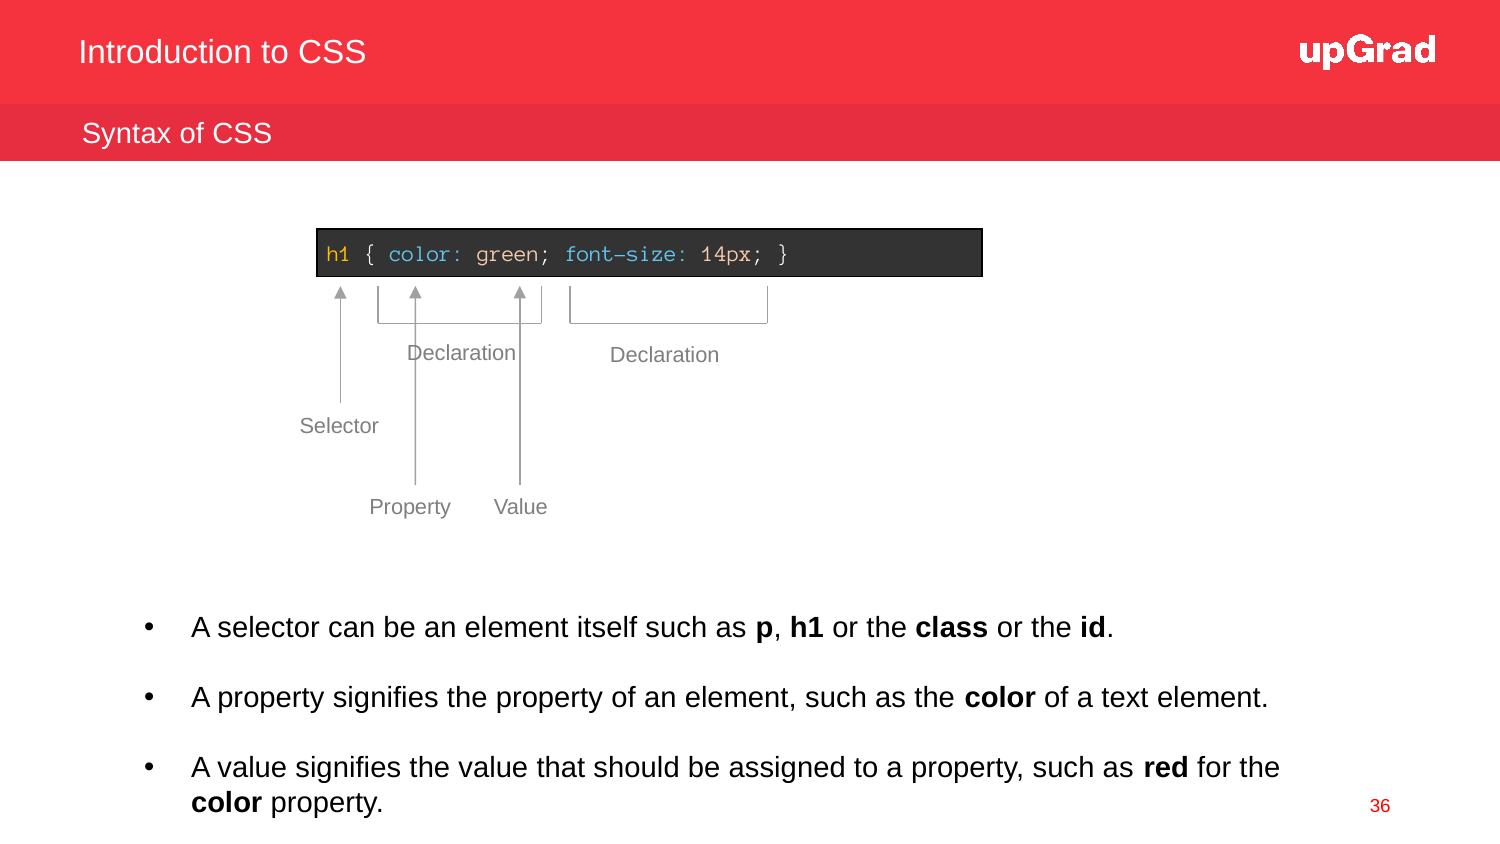

Introduction to CSS

Syntax of CSS
| h1 { color: green; font-size: 14px; } |
| --- |
Declaration
Declaration
Selector
Property
Value
A selector can be an element itself such as p, h1 or the class or the id.
A property signifies the property of an element, such as the color of a text element.
A value signifies the value that should be assigned to a property, such as red for the color property.
36